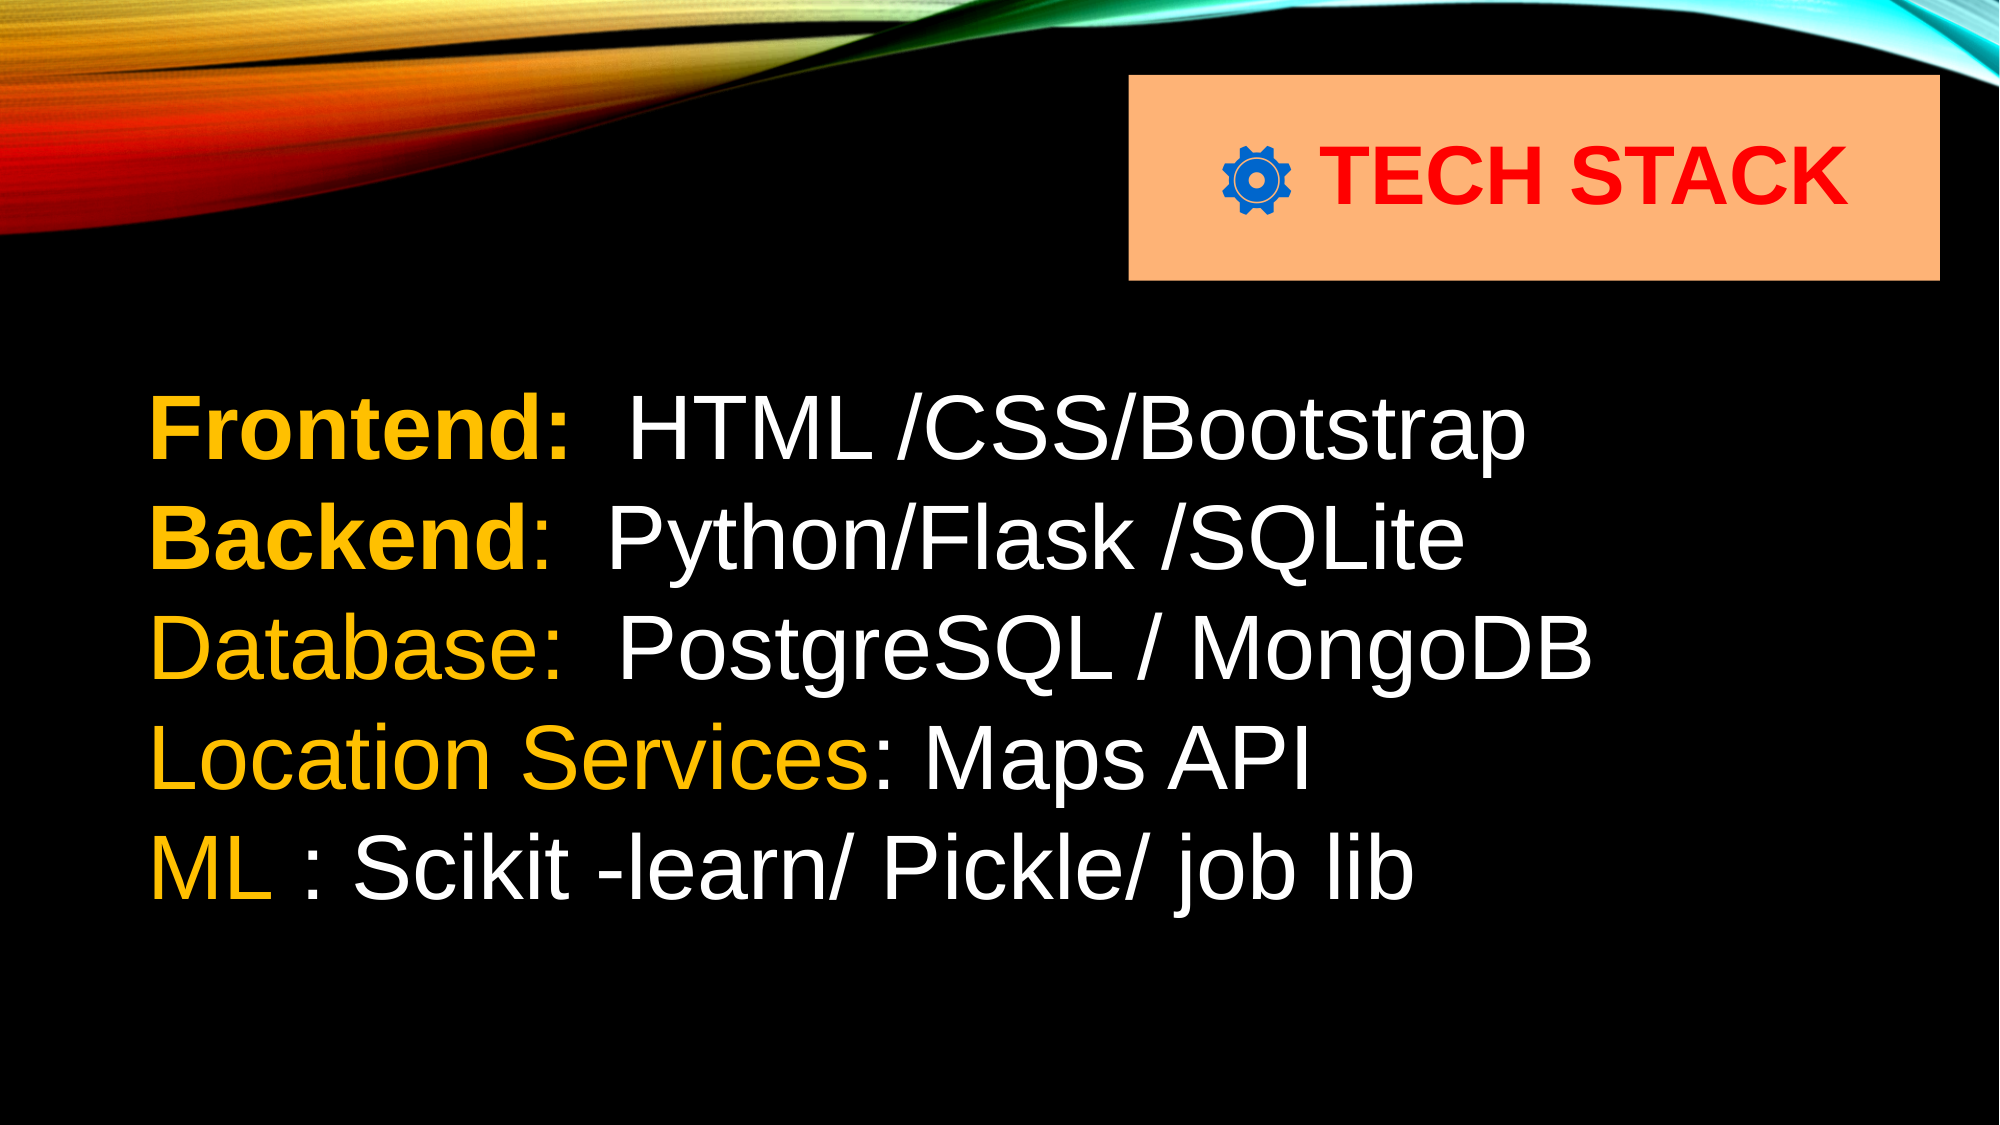

# ⚙️ Tech Stack
Frontend:  HTML /CSS/Bootstrap
Backend:  Python/Flask /SQLite
Database:  PostgreSQL / MongoDB
Location Services: Maps API
ML : Scikit -learn/ Pickle/ job lib